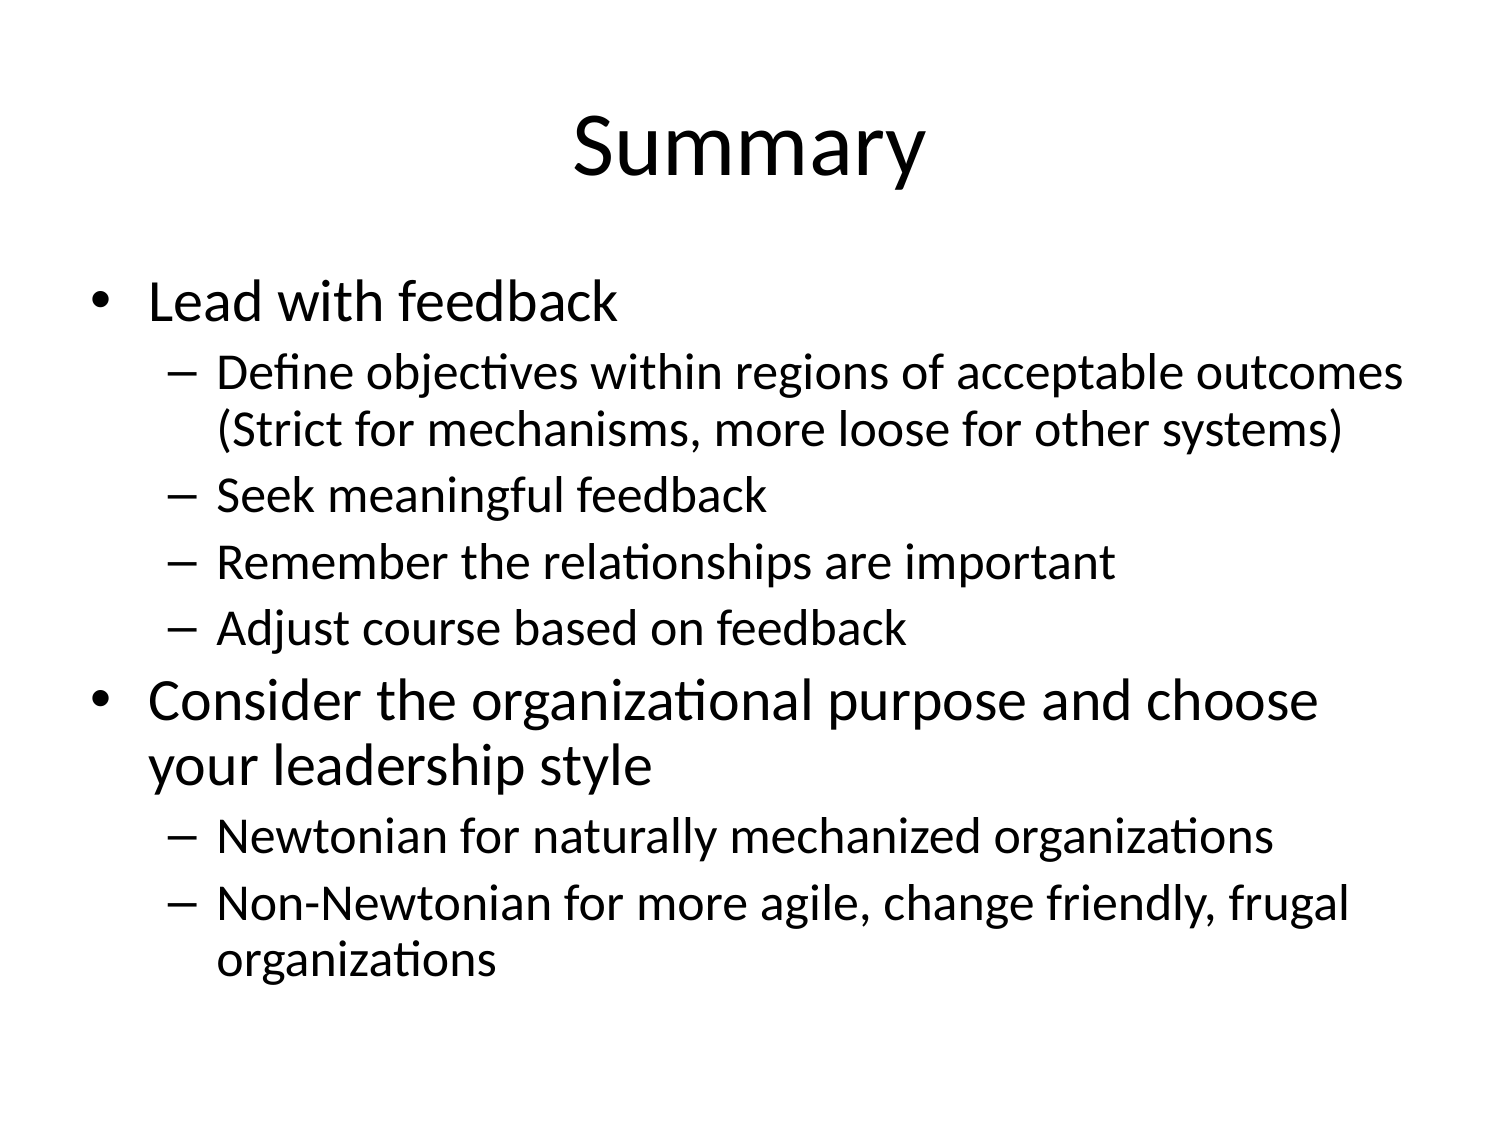

Summary
Lead with feedback
Define objectives within regions of acceptable outcomes (Strict for mechanisms, more loose for other systems)
Seek meaningful feedback
Remember the relationships are important
Adjust course based on feedback
Consider the organizational purpose and choose your leadership style
Newtonian for naturally mechanized organizations
Non-Newtonian for more agile, change friendly, frugal organizations